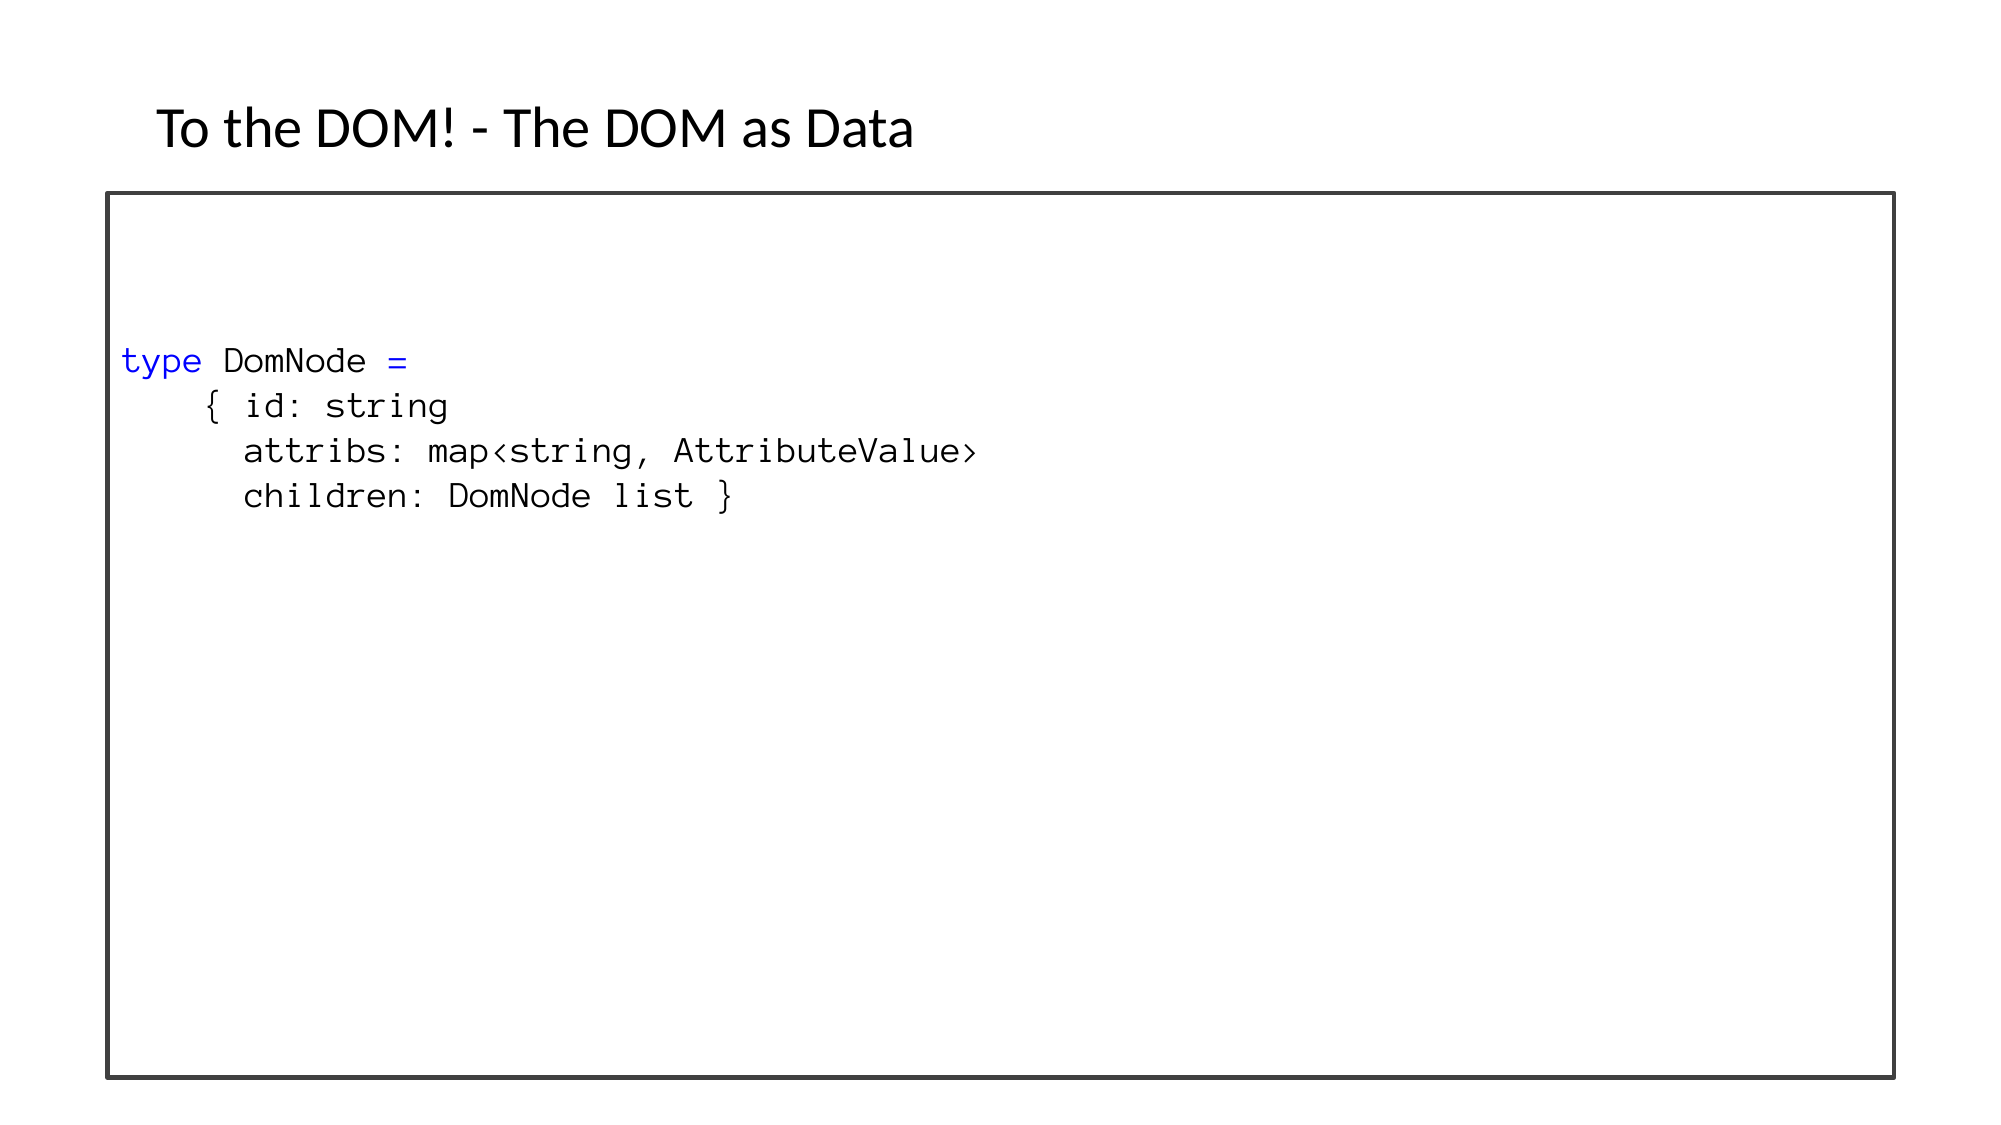

To the DOM! - The DOM as Data

type DomNode =
    { id: string
      attribs: map<string, AttributeValue>
      children: DomNode list }